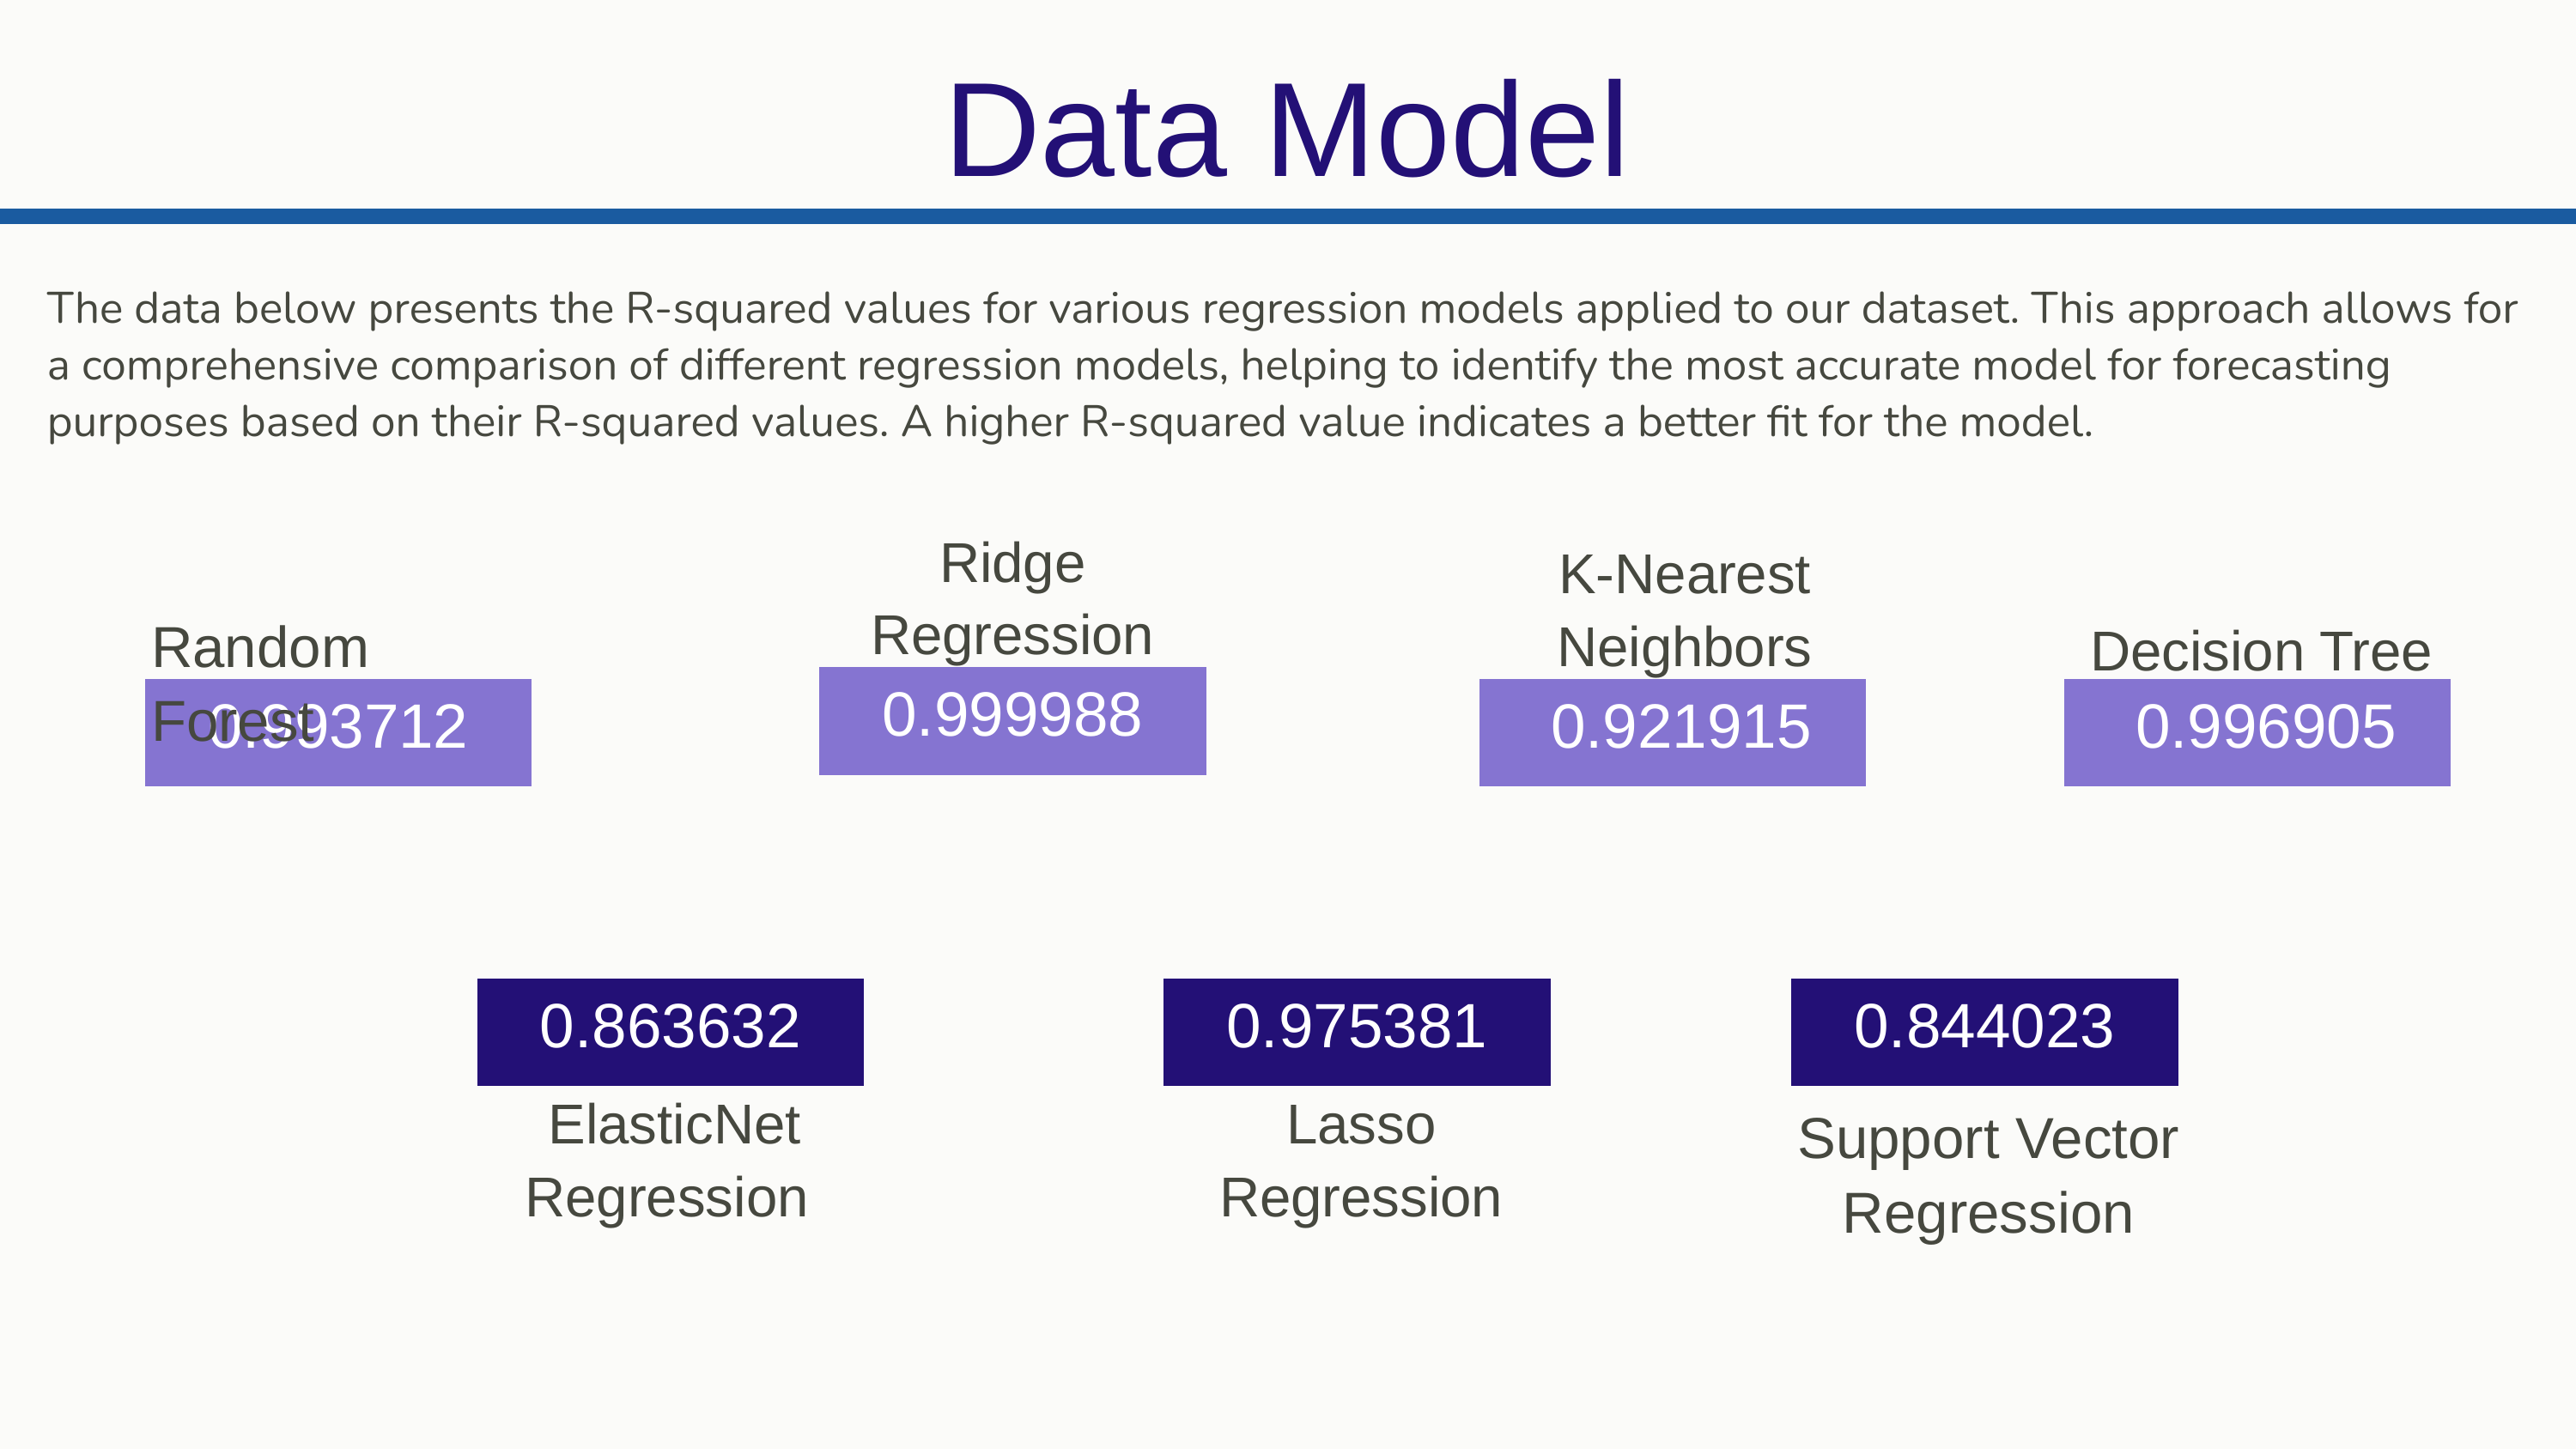

Data Model

The data below presents the R-squared values for various regression models applied to our dataset. This approach allows for a comprehensive comparison of different regression models, helping to identify the most accurate model for forecasting purposes based on their R-squared values. A higher R-squared value indicates a better fit for the model.
Ridge Regression

0.999988
K-Nearest Neighbors

 0.921915
Random Forest

0.993712
Decision Tree

 0.996905

0.863632
ElasticNet Regression

0.975381
Lasso Regression

0.844023
Support Vector Regression